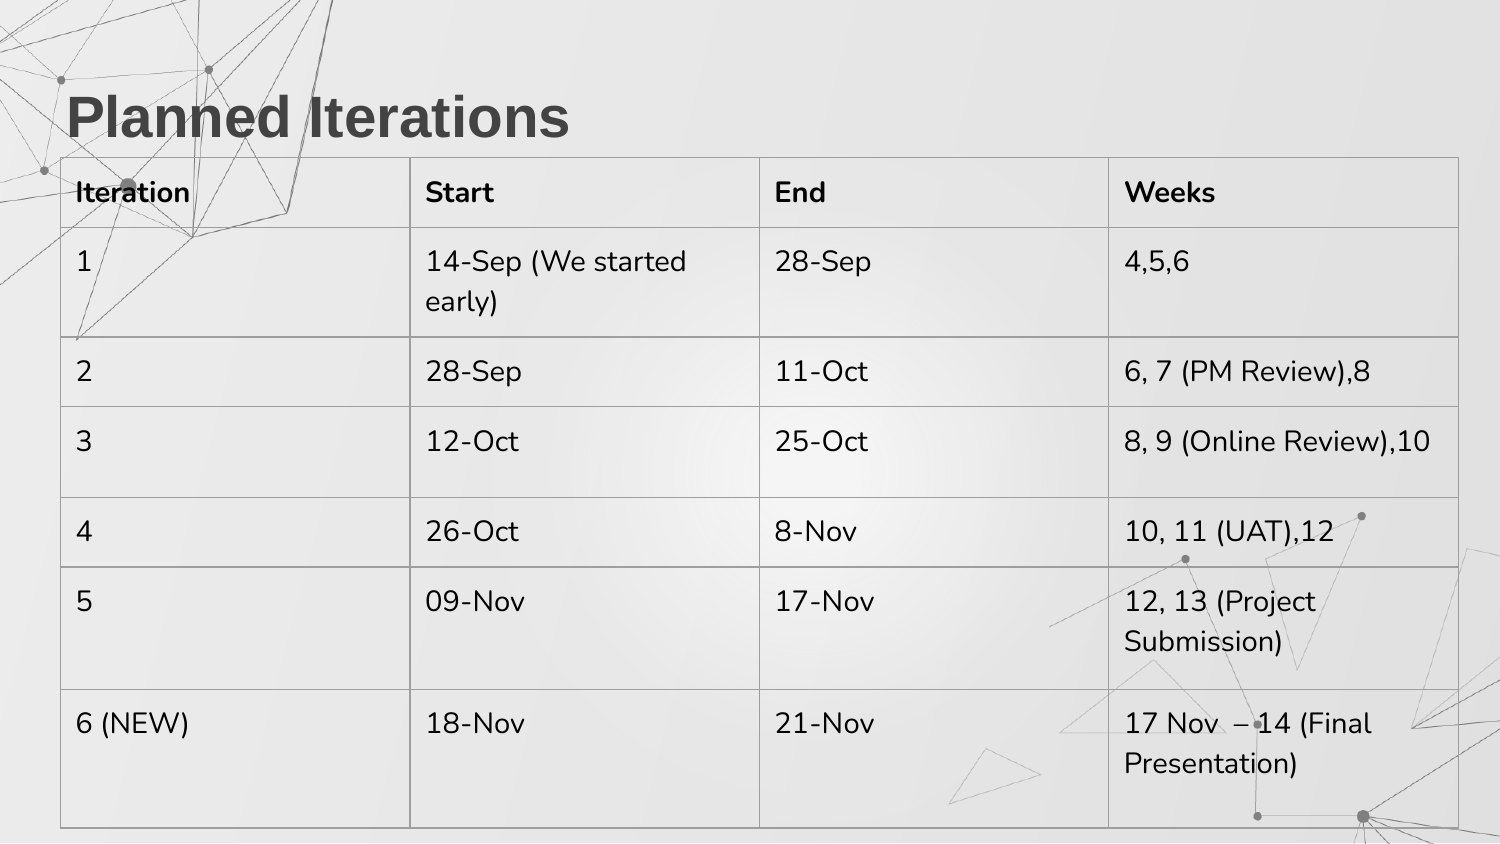

Planned Iterations
| Iteration | Start | End | Weeks |
| --- | --- | --- | --- |
| 1 | 14-Sep (We started early) | 28-Sep | 4,5,6 |
| 2 | 28-Sep | 11-Oct | 6, 7 (PM Review),8 |
| 3 | 12-Oct | 25-Oct | 8, 9 (Online Review),10 |
| 4 | 26-Oct | 8-Nov | 10, 11 (UAT),12 |
| 5 | 09-Nov | 17-Nov | 12, 13 (Project Submission) |
| 6 (NEW) | 18-Nov | 21-Nov | 17 Nov – 14 (Final Presentation) |